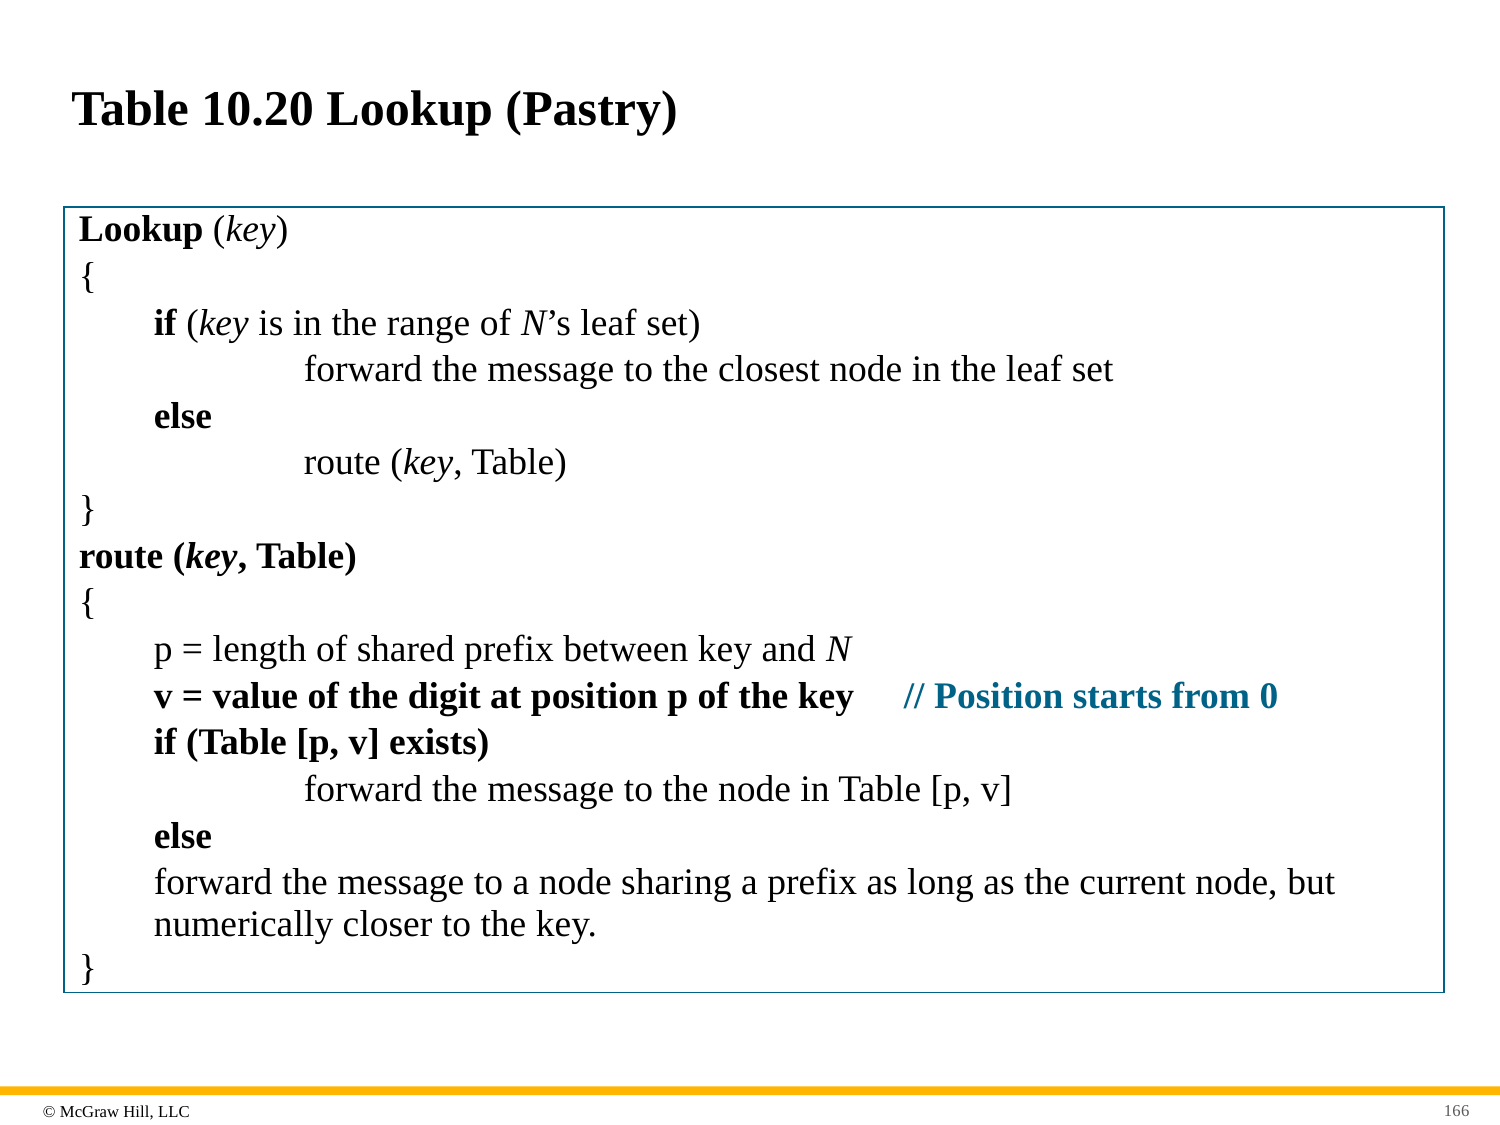

# Table 10.20 Lookup (Pastry)
| Lookup (key) |
| --- |
| { |
| if (key is in the range of N’s leaf set) |
| forward the message to the closest node in the leaf set |
| else |
| route (key, Table) |
| } |
| route (key, Table) |
| { |
| p = length of shared prefix between key and N |
| v = value of the digit at position p of the key // Position starts from 0 |
| if (Table [p, v] exists) |
| forward the message to the node in Table [p, v] |
| else |
| forward the message to a node sharing a prefix as long as the current node, but numerically closer to the key. |
| } |
166